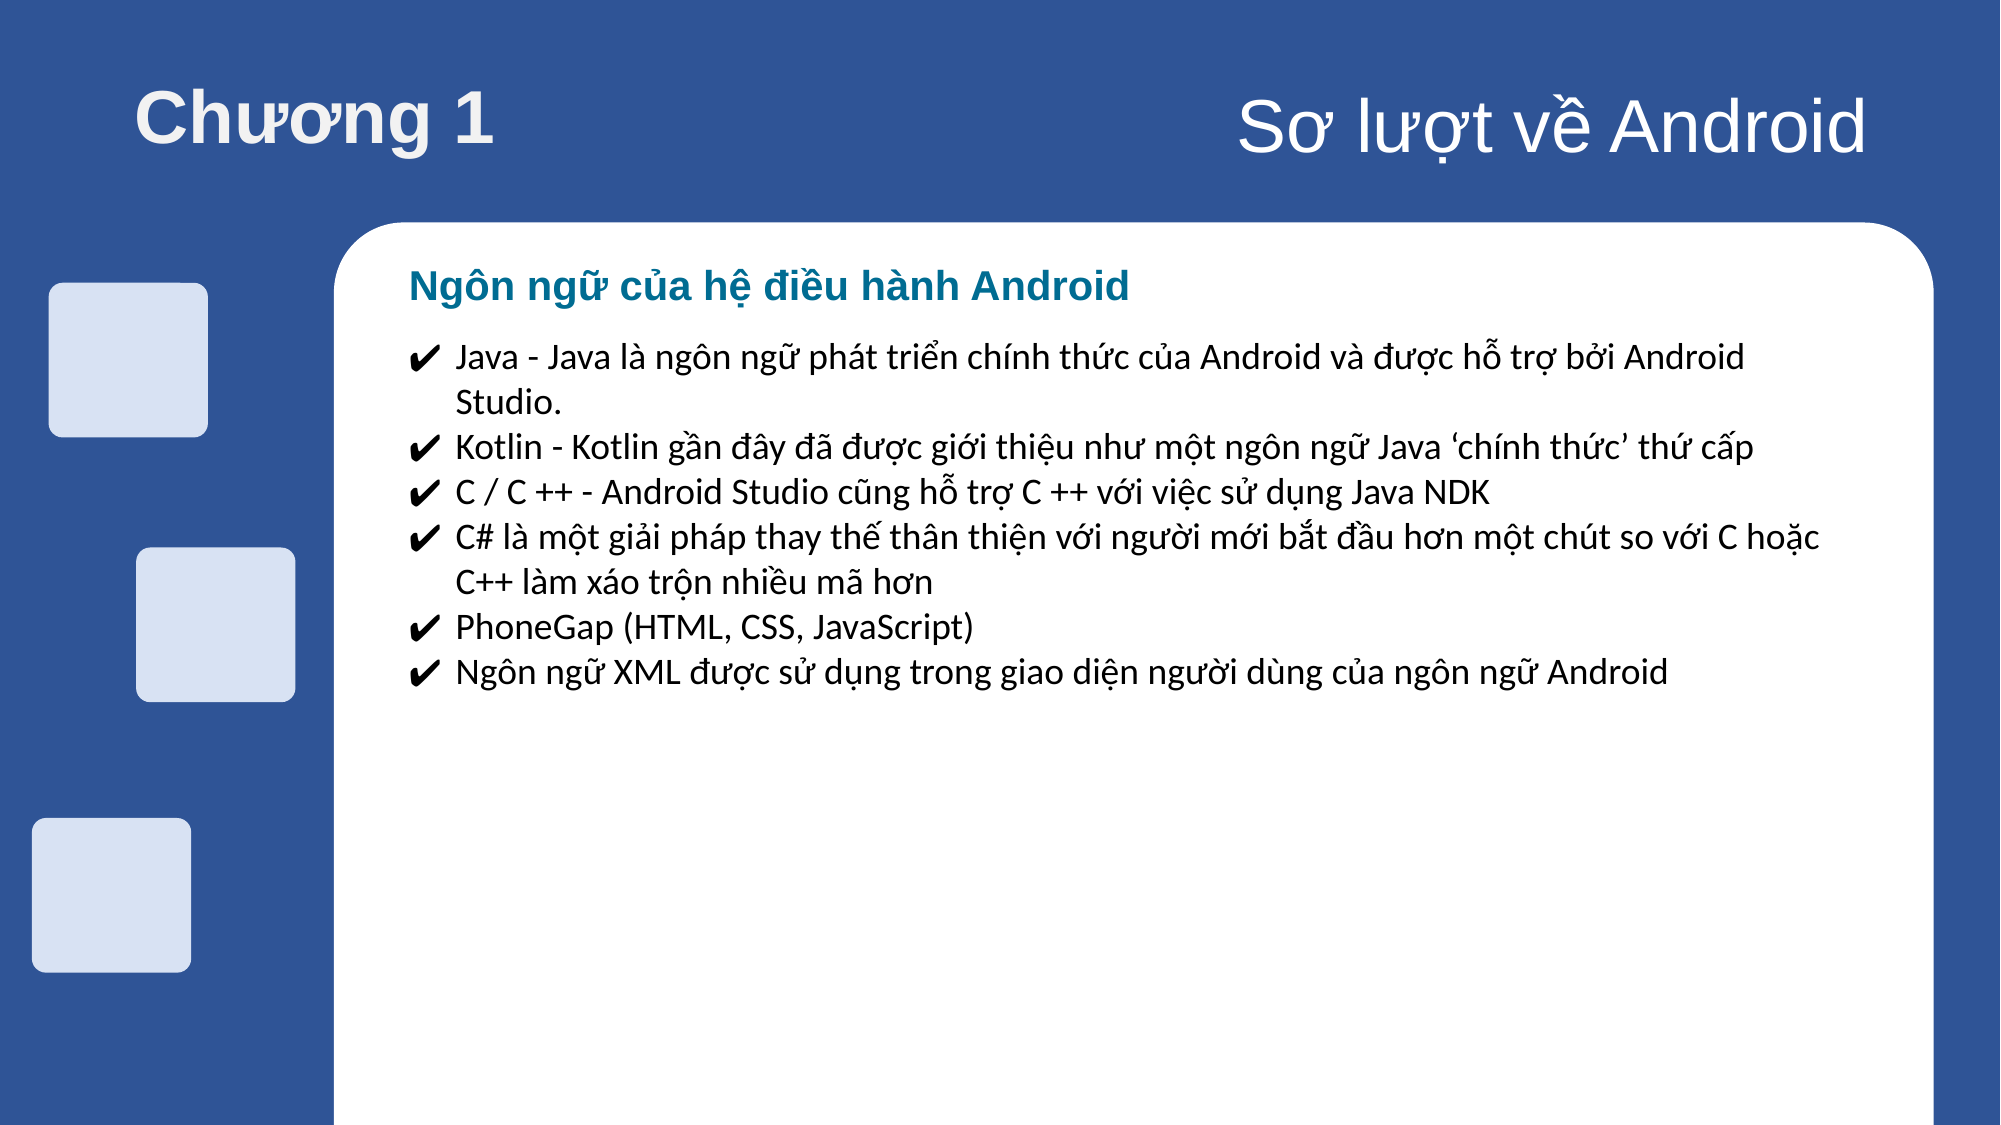

Nội dung thuyết trình

Chương 1
Sơ lượt về Android

Ngôn ngữ của hệ điều hành Android

Java - Java là ngôn ngữ phát triển chính thức của Android và được hỗ trợ bởi Android Studio.
Kotlin - Kotlin gần đây đã được giới thiệu như một ngôn ngữ Java ‘chính thức’ thứ cấp
C / C ++ - Android Studio cũng hỗ trợ C ++ với việc sử dụng Java NDK
C# là một giải pháp thay thế thân thiện với người mới bắt đầu hơn một chút so với C hoặc C++ làm xáo trộn nhiều mã hơn
PhoneGap (HTML, CSS, JavaScript)
Ngôn ngữ XML được sử dụng trong giao diện người dùng của ngôn ngữ Android

Nội dung 4
Nội dung 3
Nội dung 2
Ghi chú nội dung 4
Ghi chú nội dung 3
Ghi chú nội dung 2